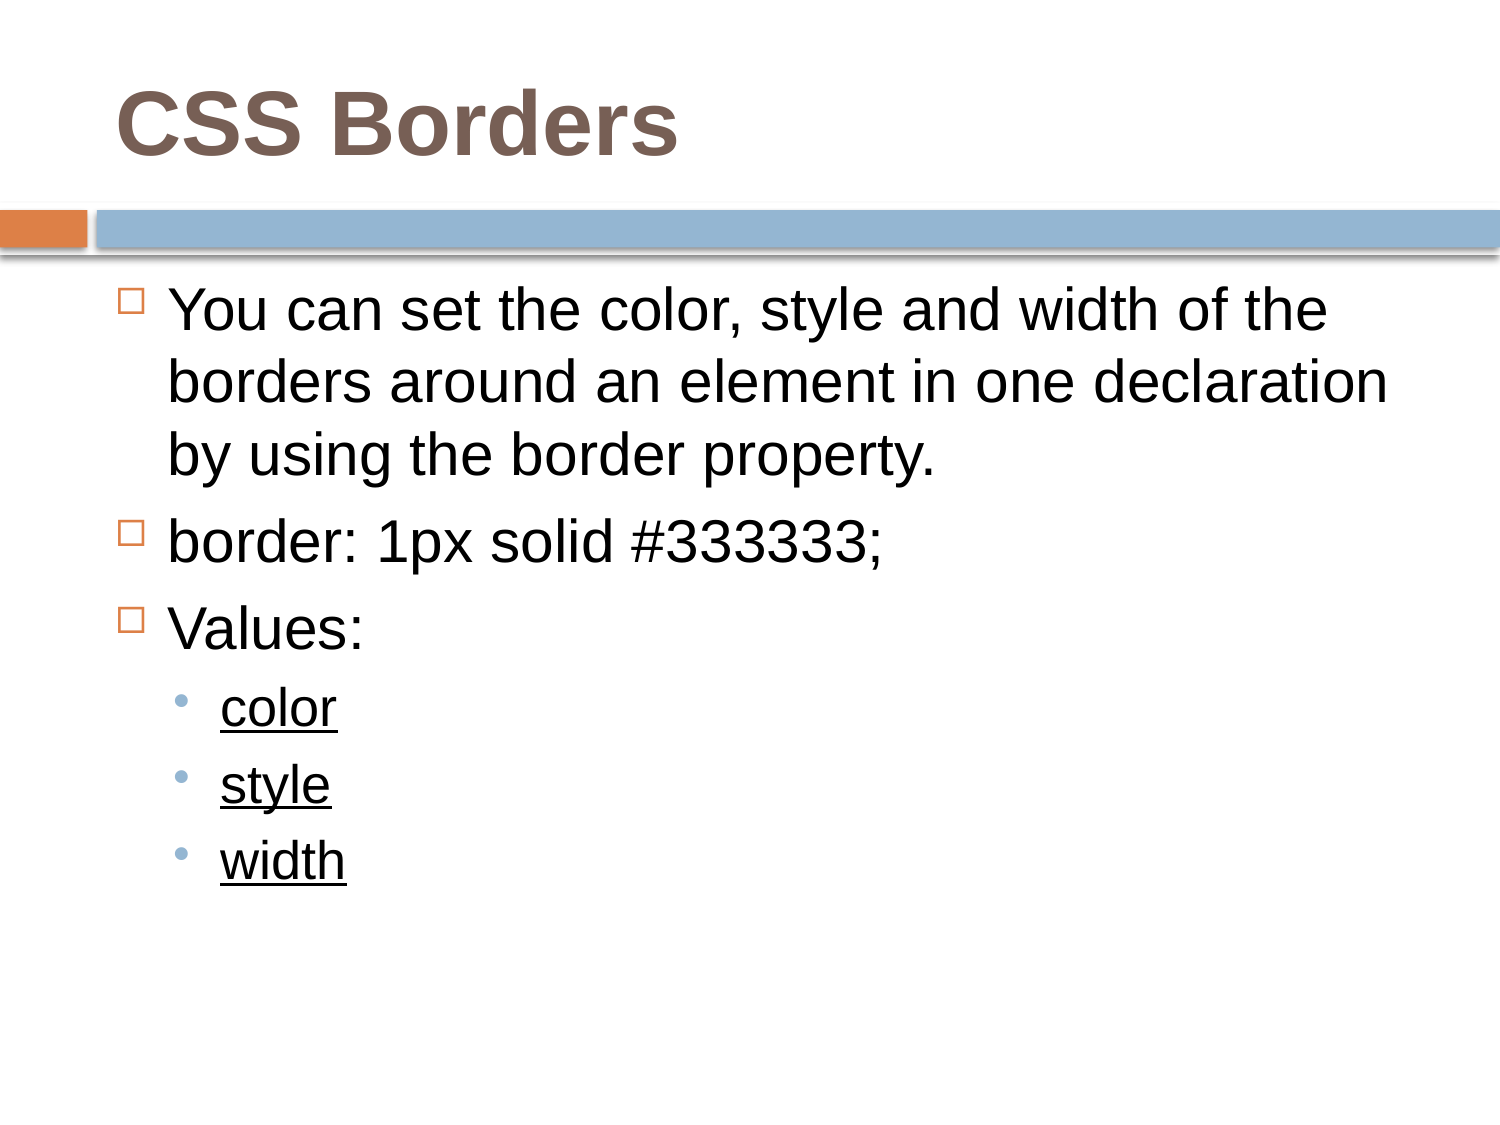

# CSS Borders
You can set the color, style and width of the borders around an element in one declaration by using the border property.
border: 1px solid #333333;
Values:
color
style
width